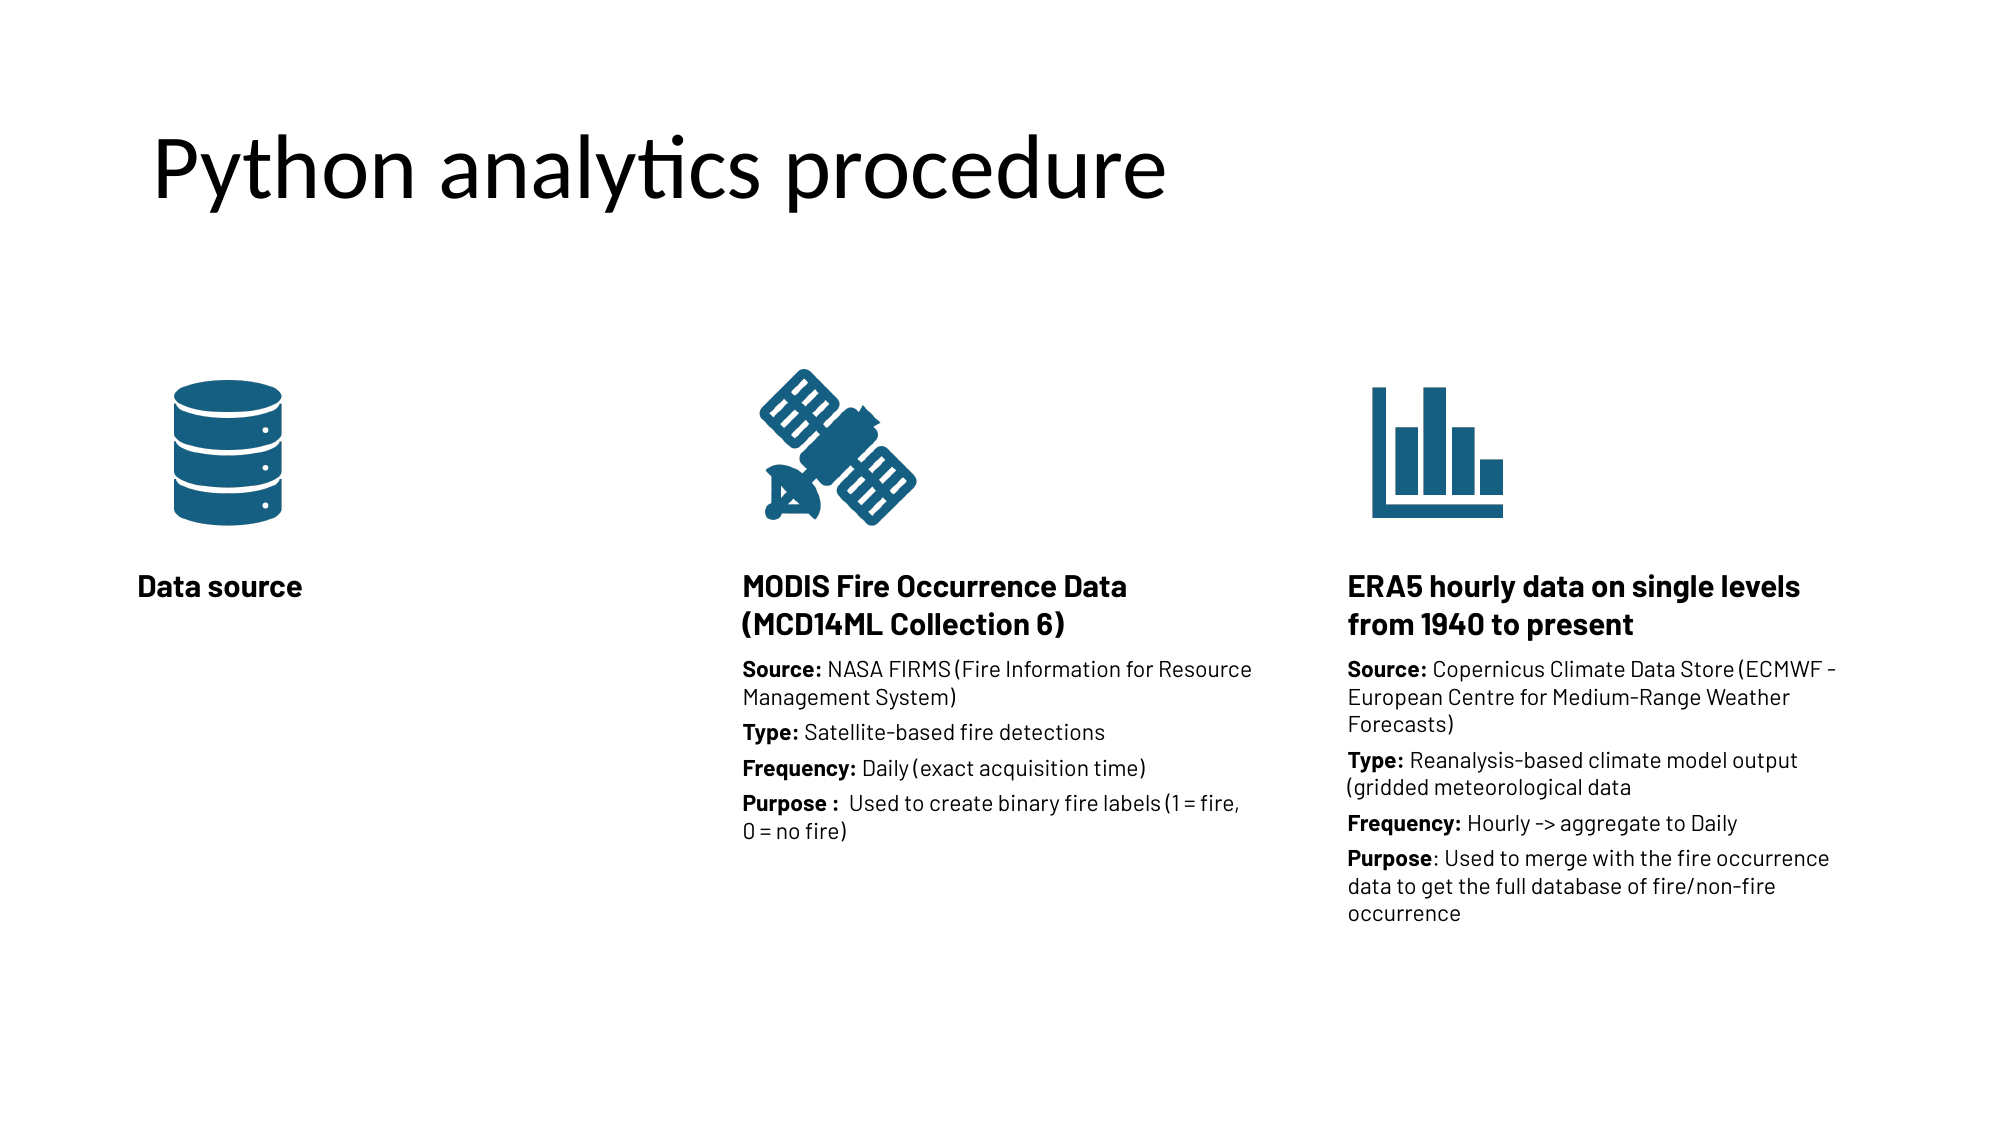

# Python analytics procedure
Data source
MODIS Fire Occurrence Data (MCD14ML Collection 6)
Source: NASA FIRMS (Fire Information for Resource Management System)
Type: Satellite-based fire detections
Frequency: Daily (exact acquisition time)
Purpose :  Used to create binary fire labels (1 = fire, 0 = no fire)
ERA5 hourly data on single levels from 1940 to present
Source: Copernicus Climate Data Store (ECMWF - European Centre for Medium-Range Weather Forecasts)
Type: Reanalysis-based climate model output (gridded meteorological data
Frequency: Hourly -> aggregate to Daily
Purpose: Used to merge with the fire occurrence data to get the full database of fire/non-fire occurrence